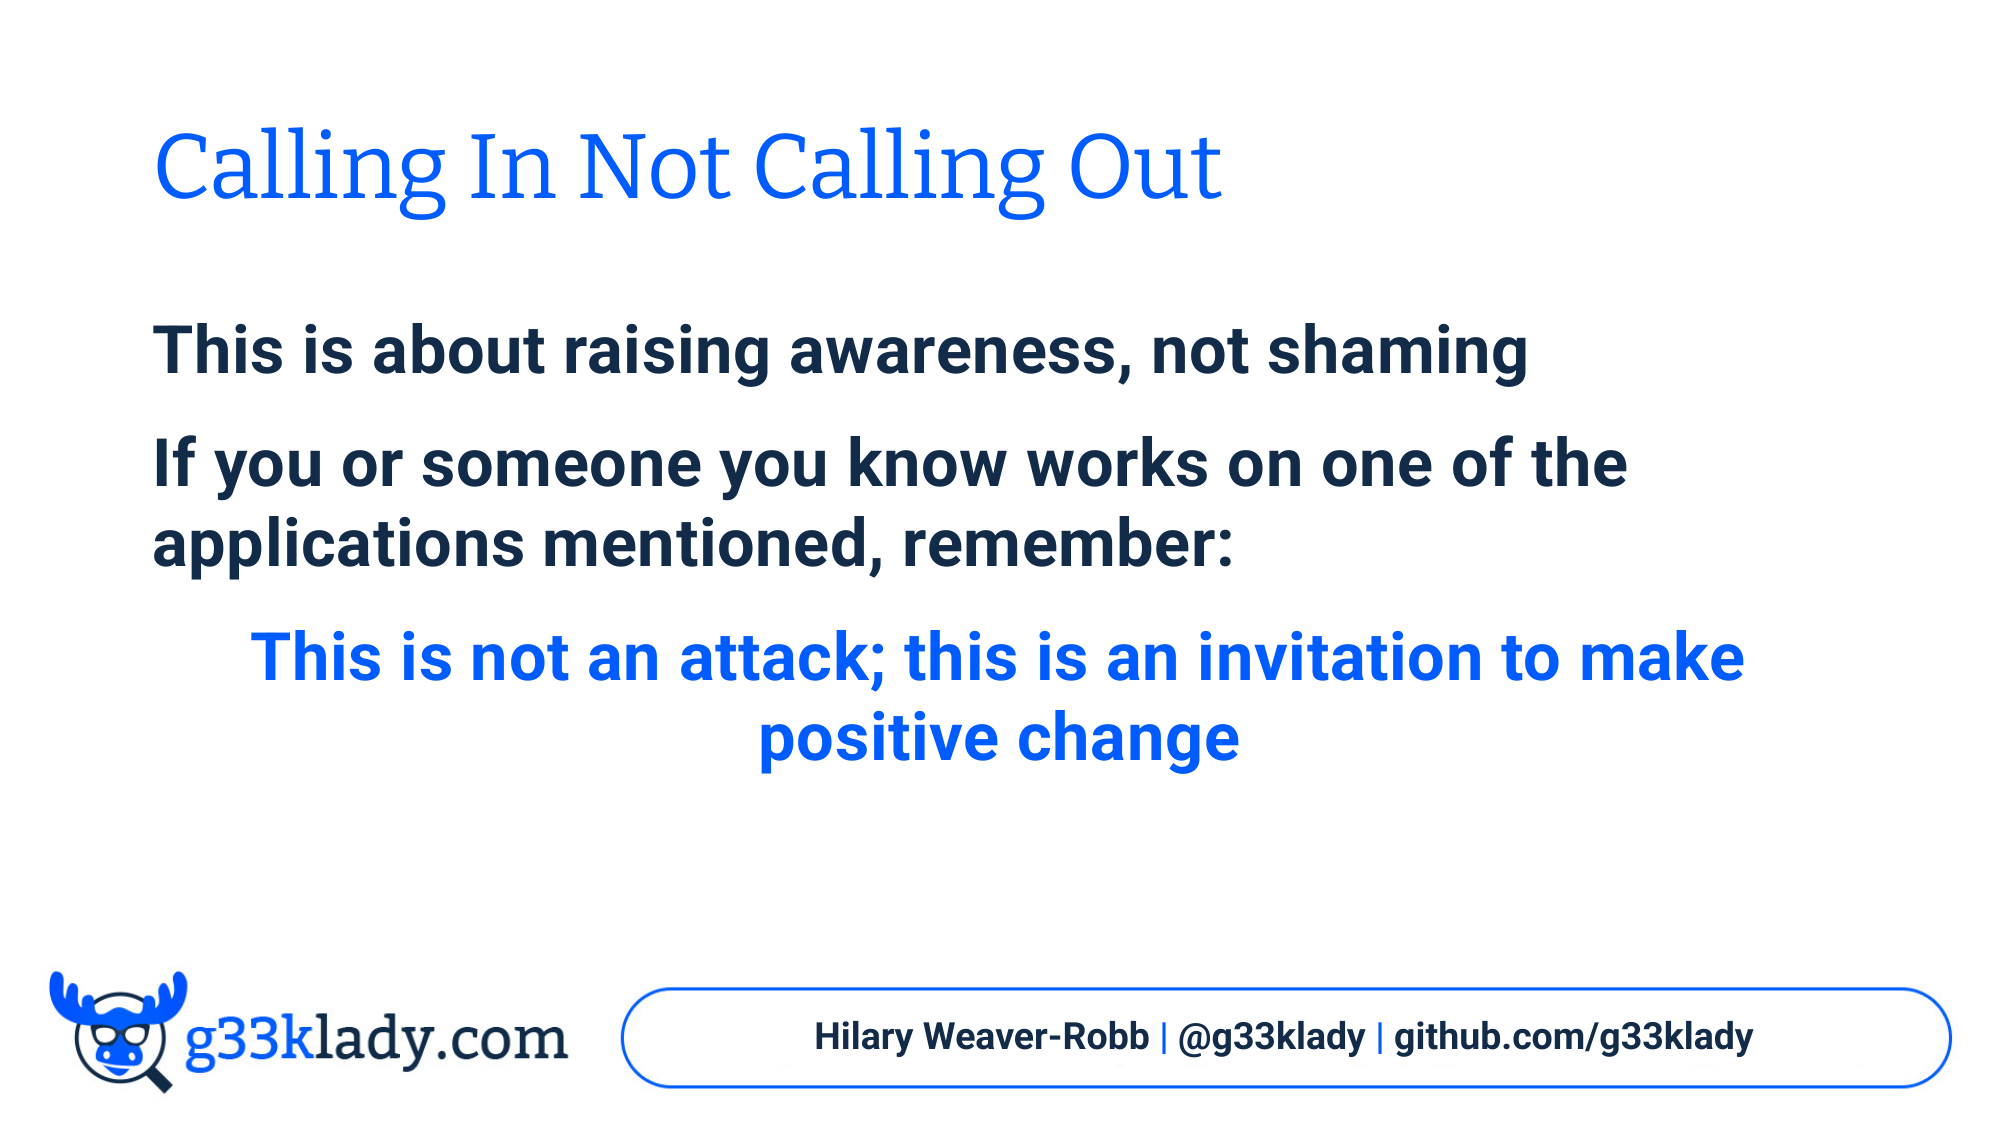

# Calling In Not Calling Out
This is about raising awareness, not shaming
If you or someone you know works on one of the applications mentioned, remember:
This is not an attack; this is an invitation to make positive change